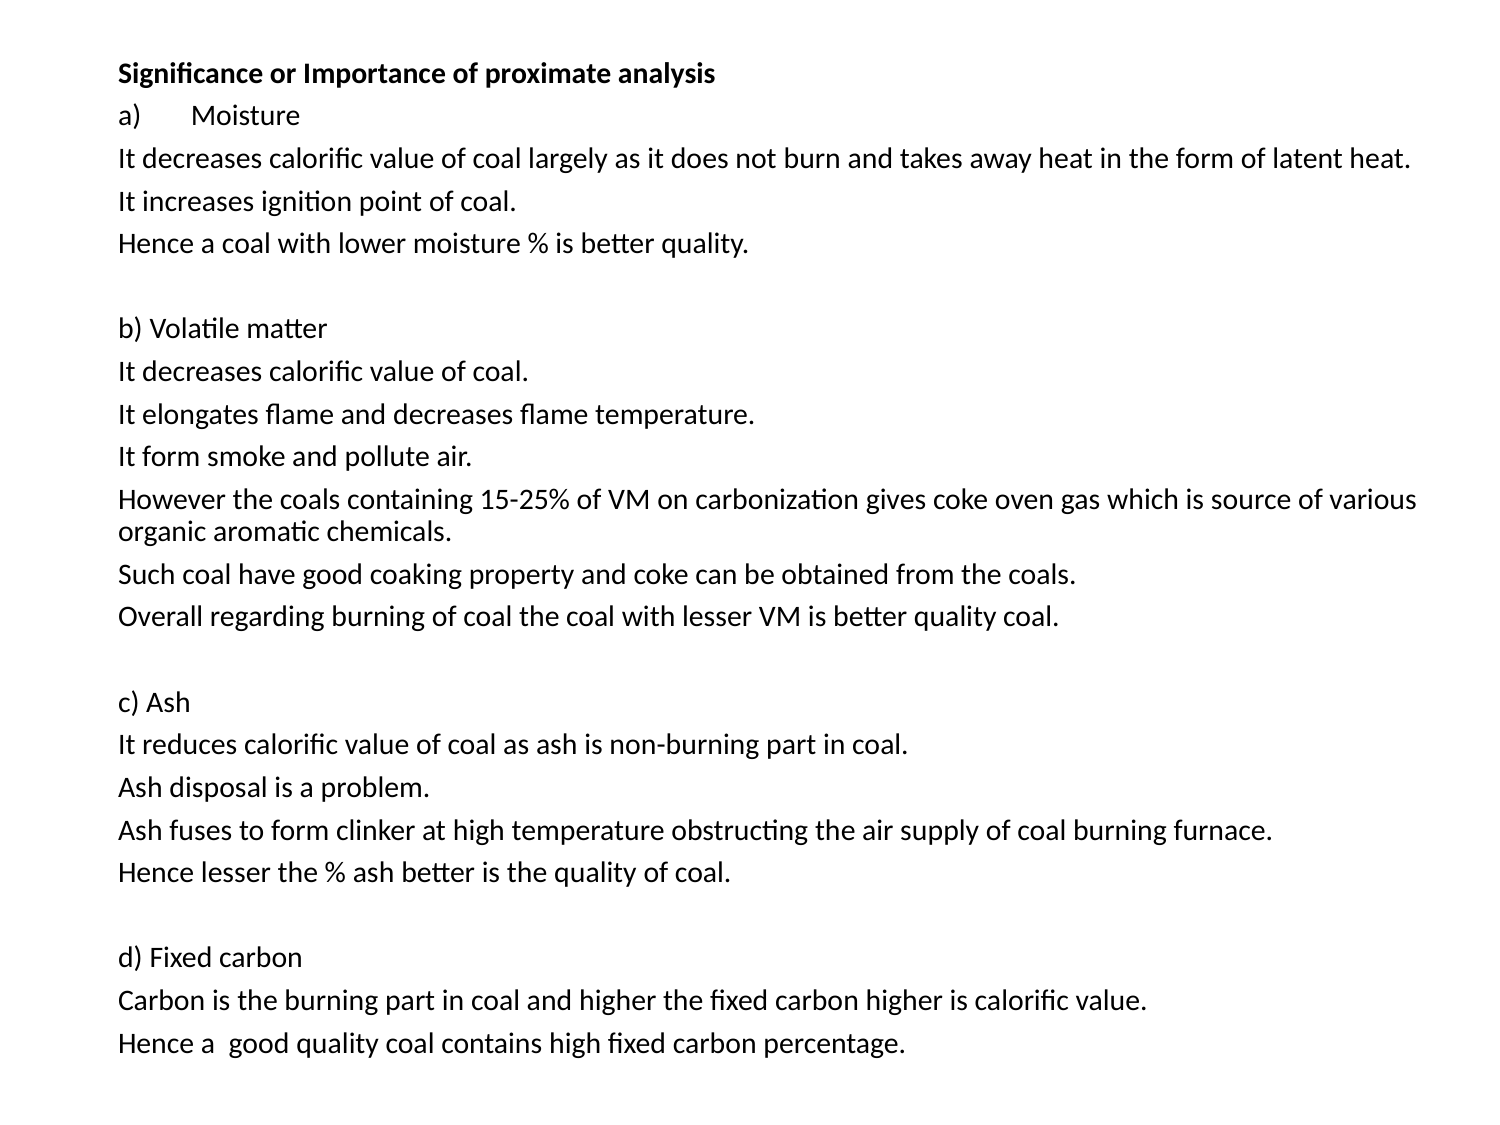

Significance or Importance of proximate analysis
Moisture
It decreases calorific value of coal largely as it does not burn and takes away heat in the form of latent heat.
It increases ignition point of coal.
Hence a coal with lower moisture % is better quality.

b) Volatile matter
It decreases calorific value of coal.
It elongates flame and decreases flame temperature.
It form smoke and pollute air.
However the coals containing 15-25% of VM on carbonization gives coke oven gas which is source of various organic aromatic chemicals.
Such coal have good coaking property and coke can be obtained from the coals.
Overall regarding burning of coal the coal with lesser VM is better quality coal.

c) Ash
It reduces calorific value of coal as ash is non-burning part in coal.
Ash disposal is a problem.
Ash fuses to form clinker at high temperature obstructing the air supply of coal burning furnace.
Hence lesser the % ash better is the quality of coal.

d) Fixed carbon
Carbon is the burning part in coal and higher the fixed carbon higher is calorific value.
Hence a  good quality coal contains high fixed carbon percentage.